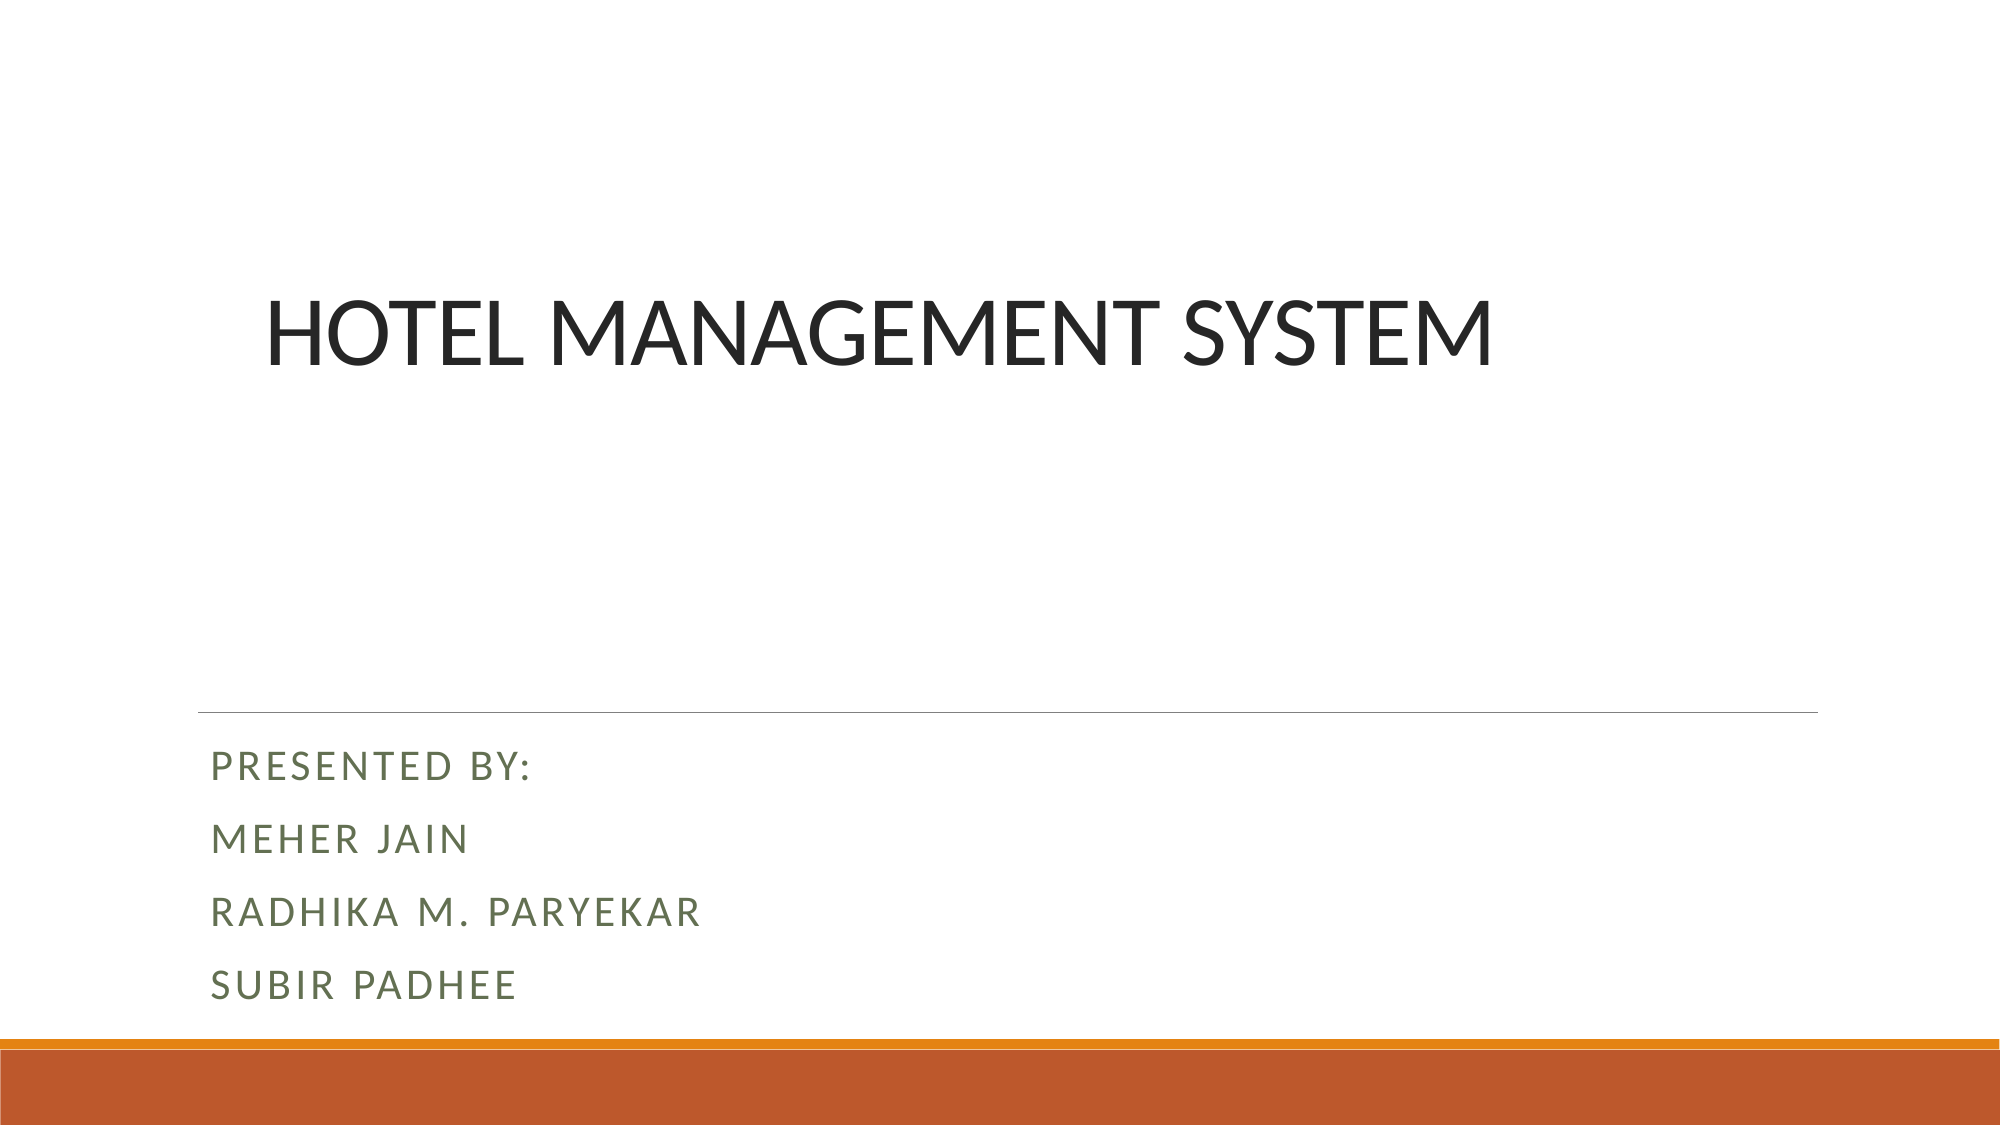

# HOTEL MANAGEMENT SYSTEM
Presented By:
Meher Jain
Radhika M. Paryekar
Subir Padhee